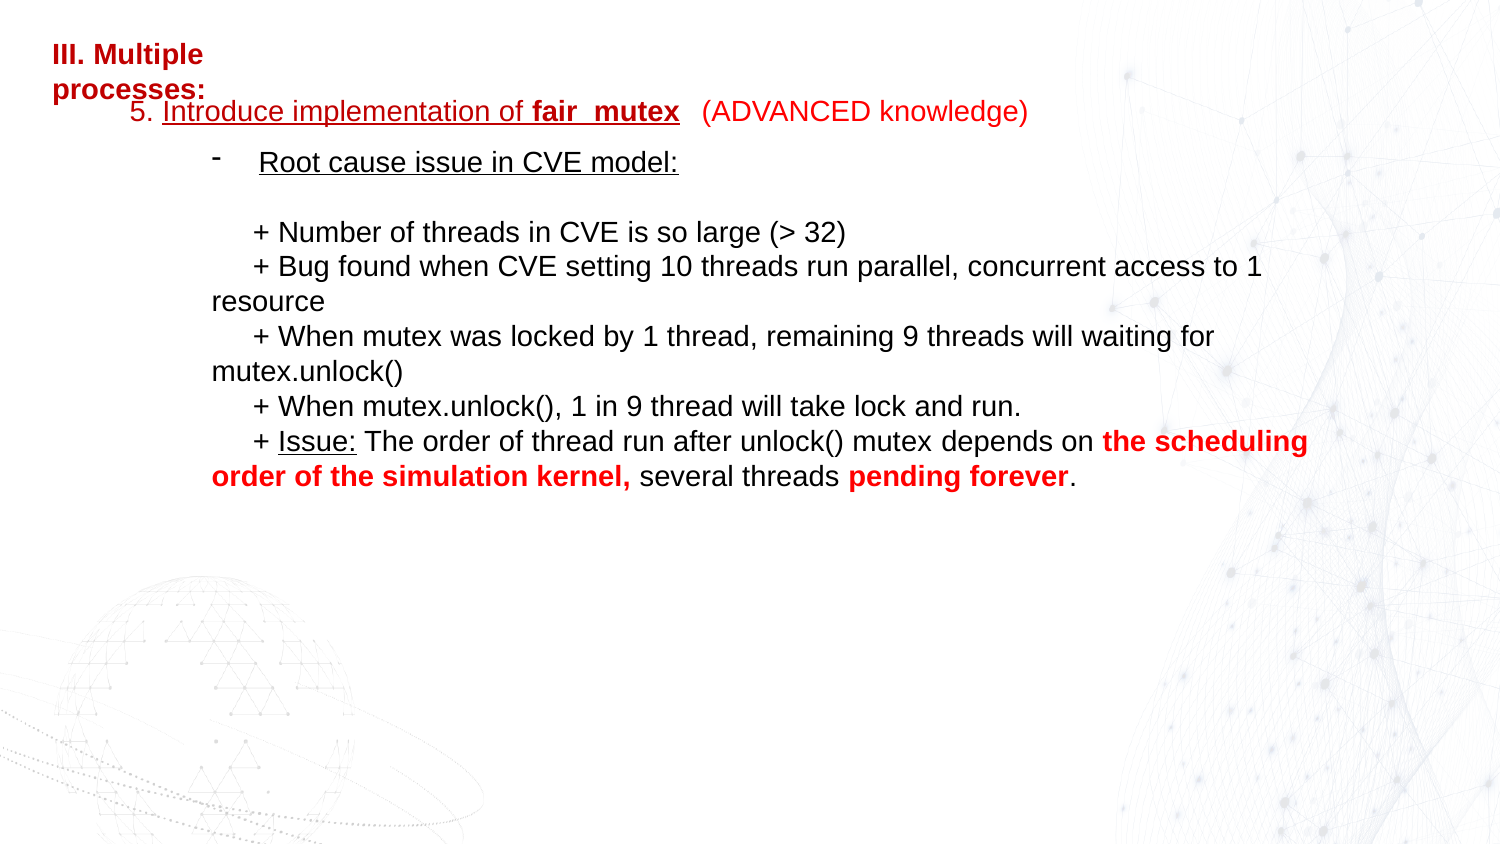

III. Multiple processes:
5. Introduce implementation of fair_mutex
(ADVANCED knowledge)
Root cause issue in CVE model:

     + Number of threads in CVE is so large (> 32)
     + Bug found when CVE setting 10 threads run parallel, concurrent access to 1 resource
     + When mutex was locked by 1 thread, remaining 9 threads will waiting for mutex.unlock()
     + When mutex.unlock(), 1 in 9 thread will take lock and run.
     + Issue: The order of thread run after unlock() mutex depends on the scheduling order of the simulation kernel, several threads pending forever.